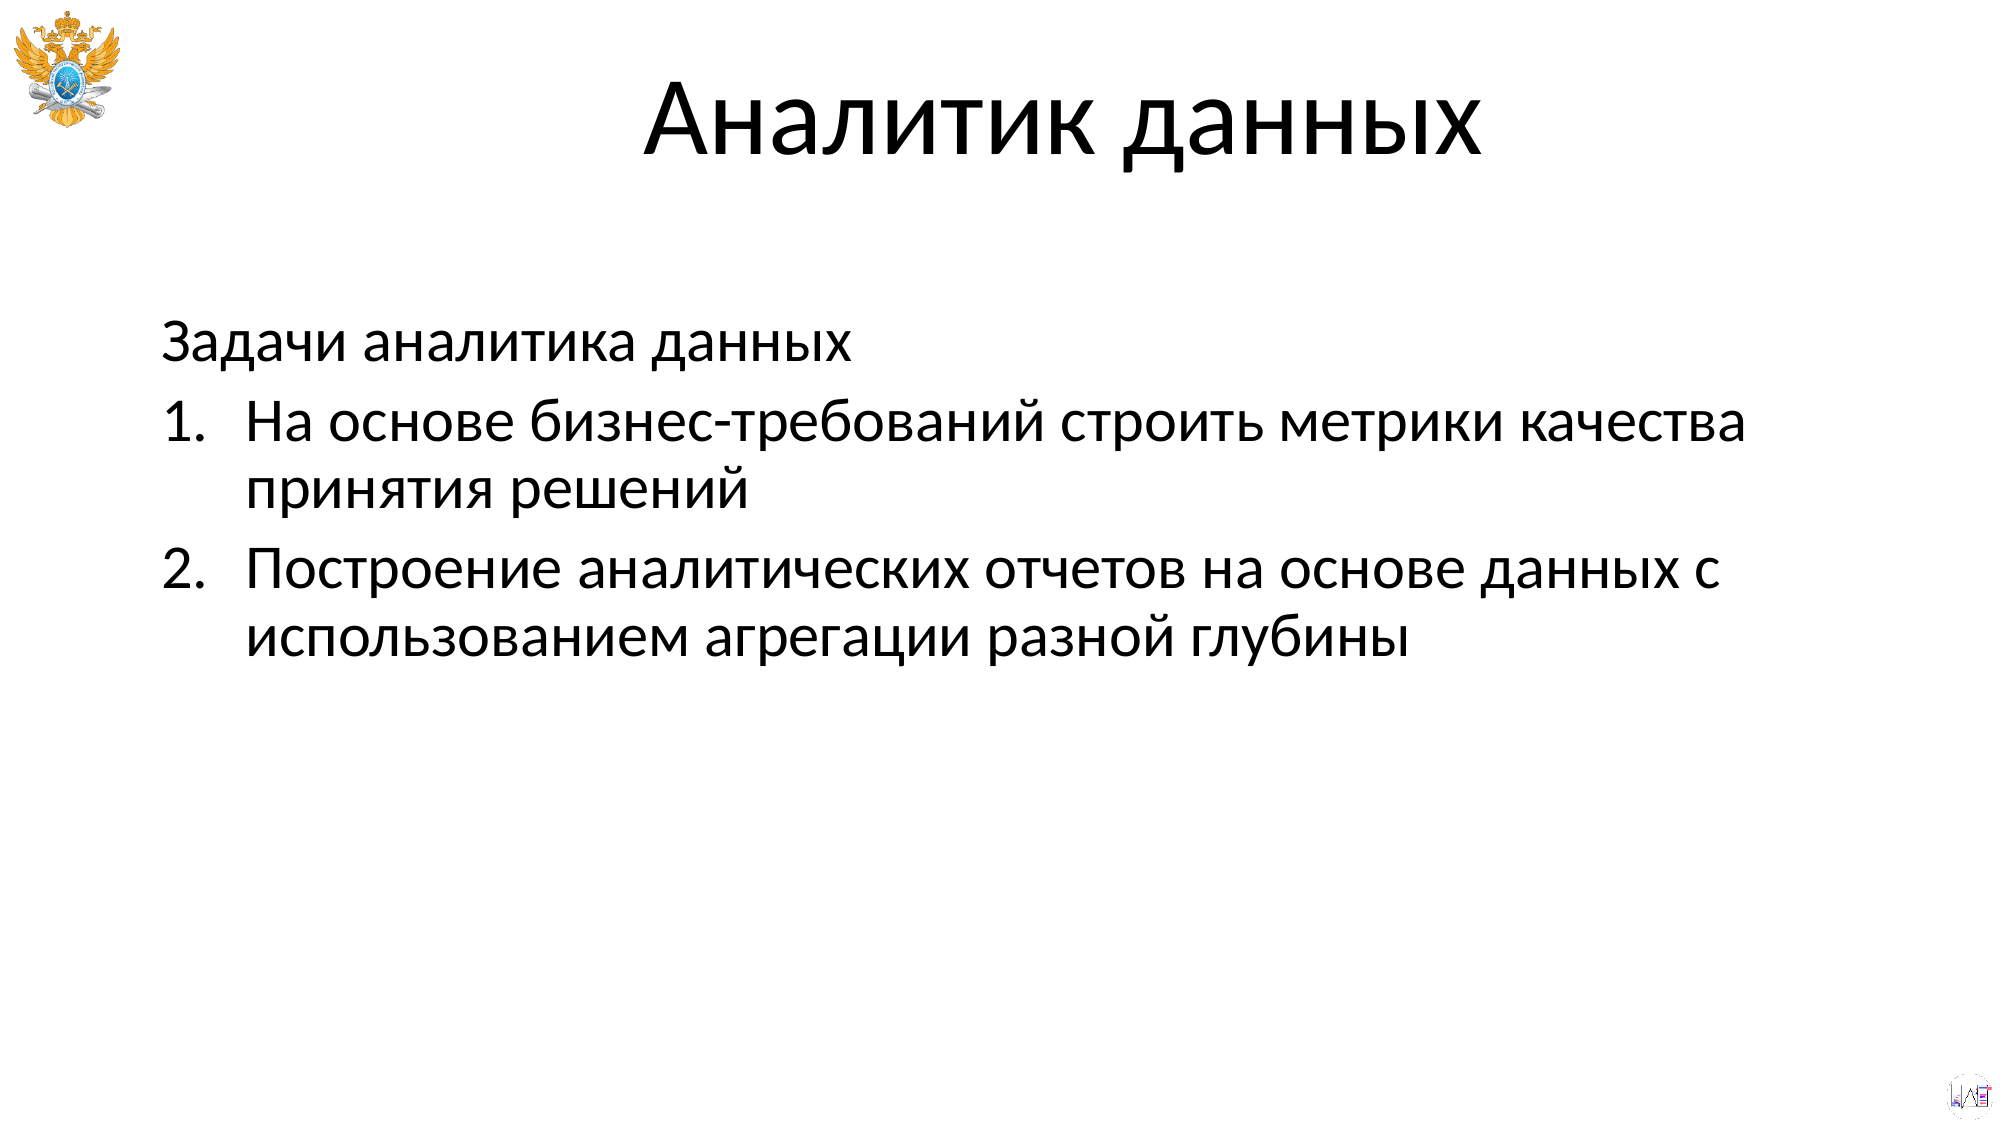

Аналитик данных
Задачи аналитика данных
На основе бизнес-требований строить метрики качества принятия решений
Построение аналитических отчетов на основе данных с использованием агрегации разной глубины